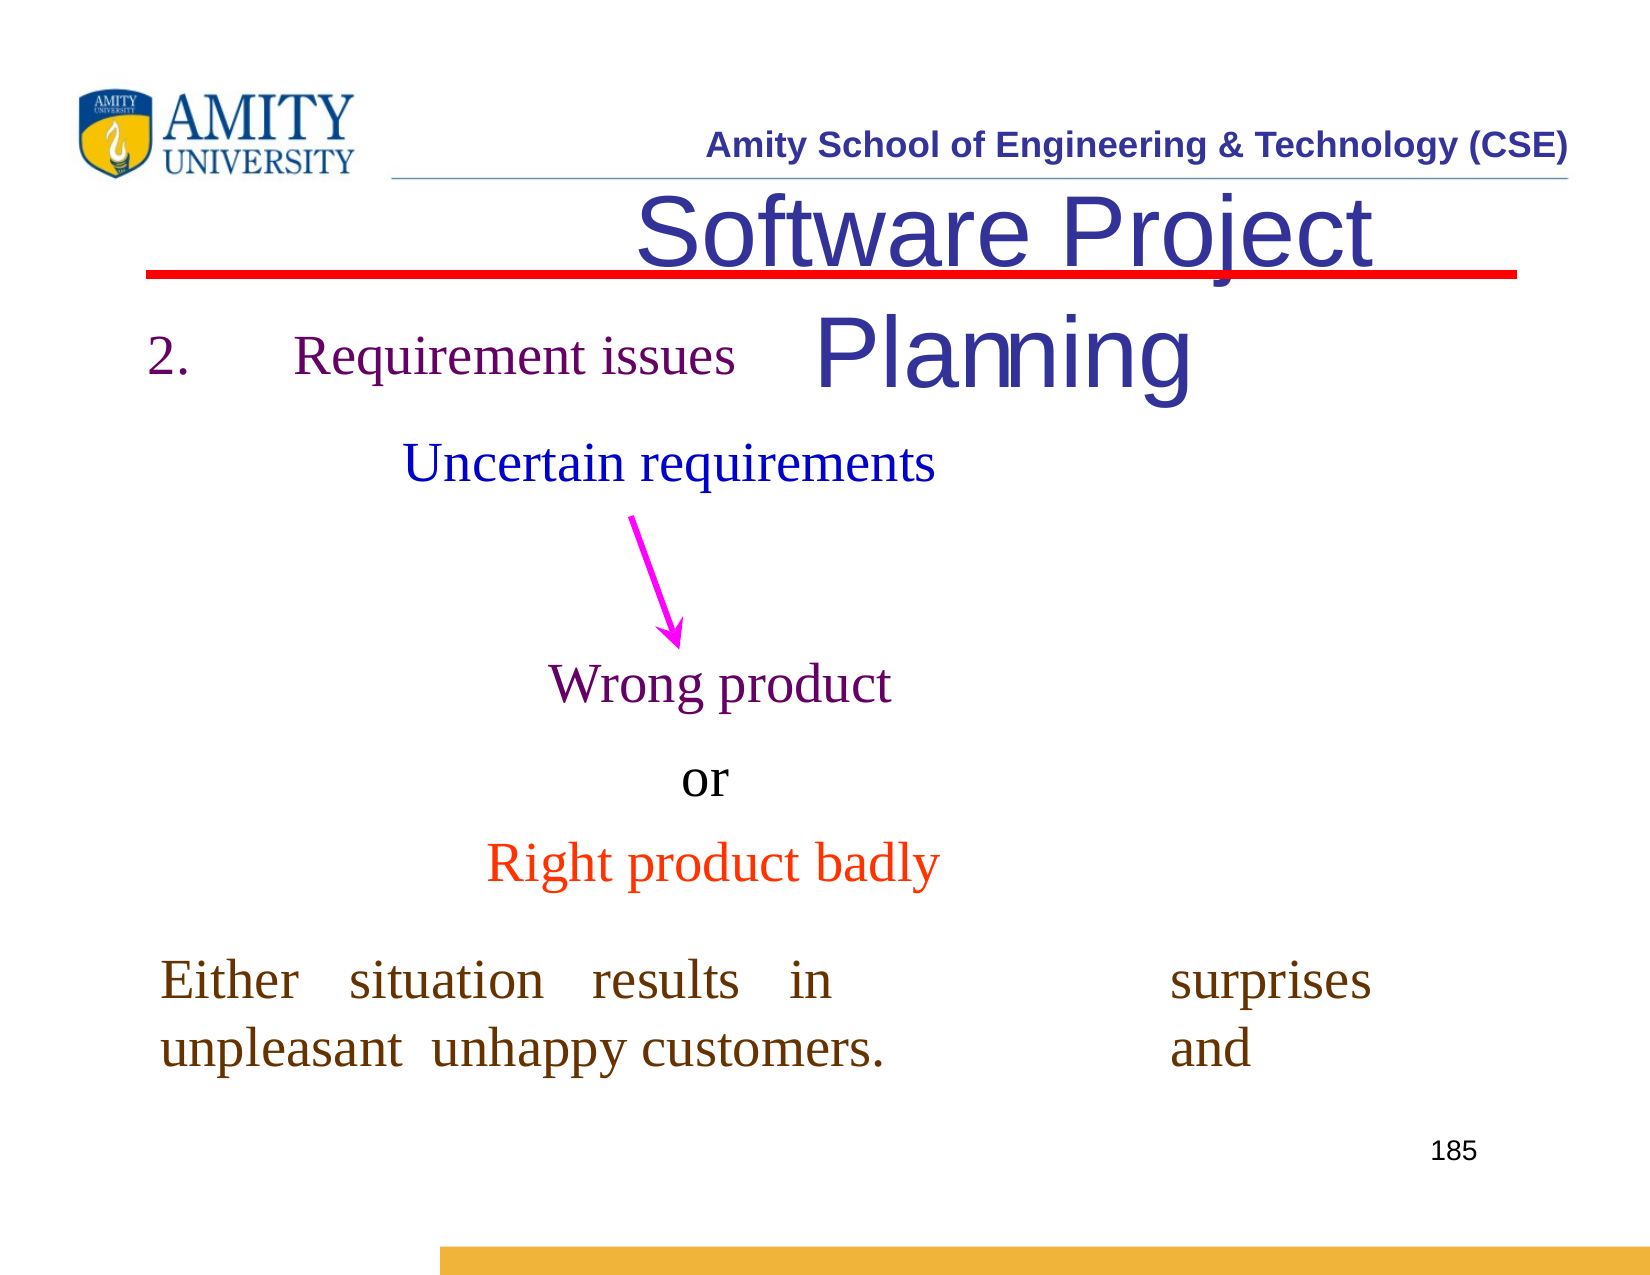

# Software Project Planning

2.
Requirement issues
Uncertain requirements

Wrong product
or
Right product badly
Either	situation	results	in	unpleasant  unhappy customers.
surprises	and
185
Software Engineering (3rd ed.), By K.K Aggarwal & Yogesh Singh, Copyright © New Age International Publishers, 2007